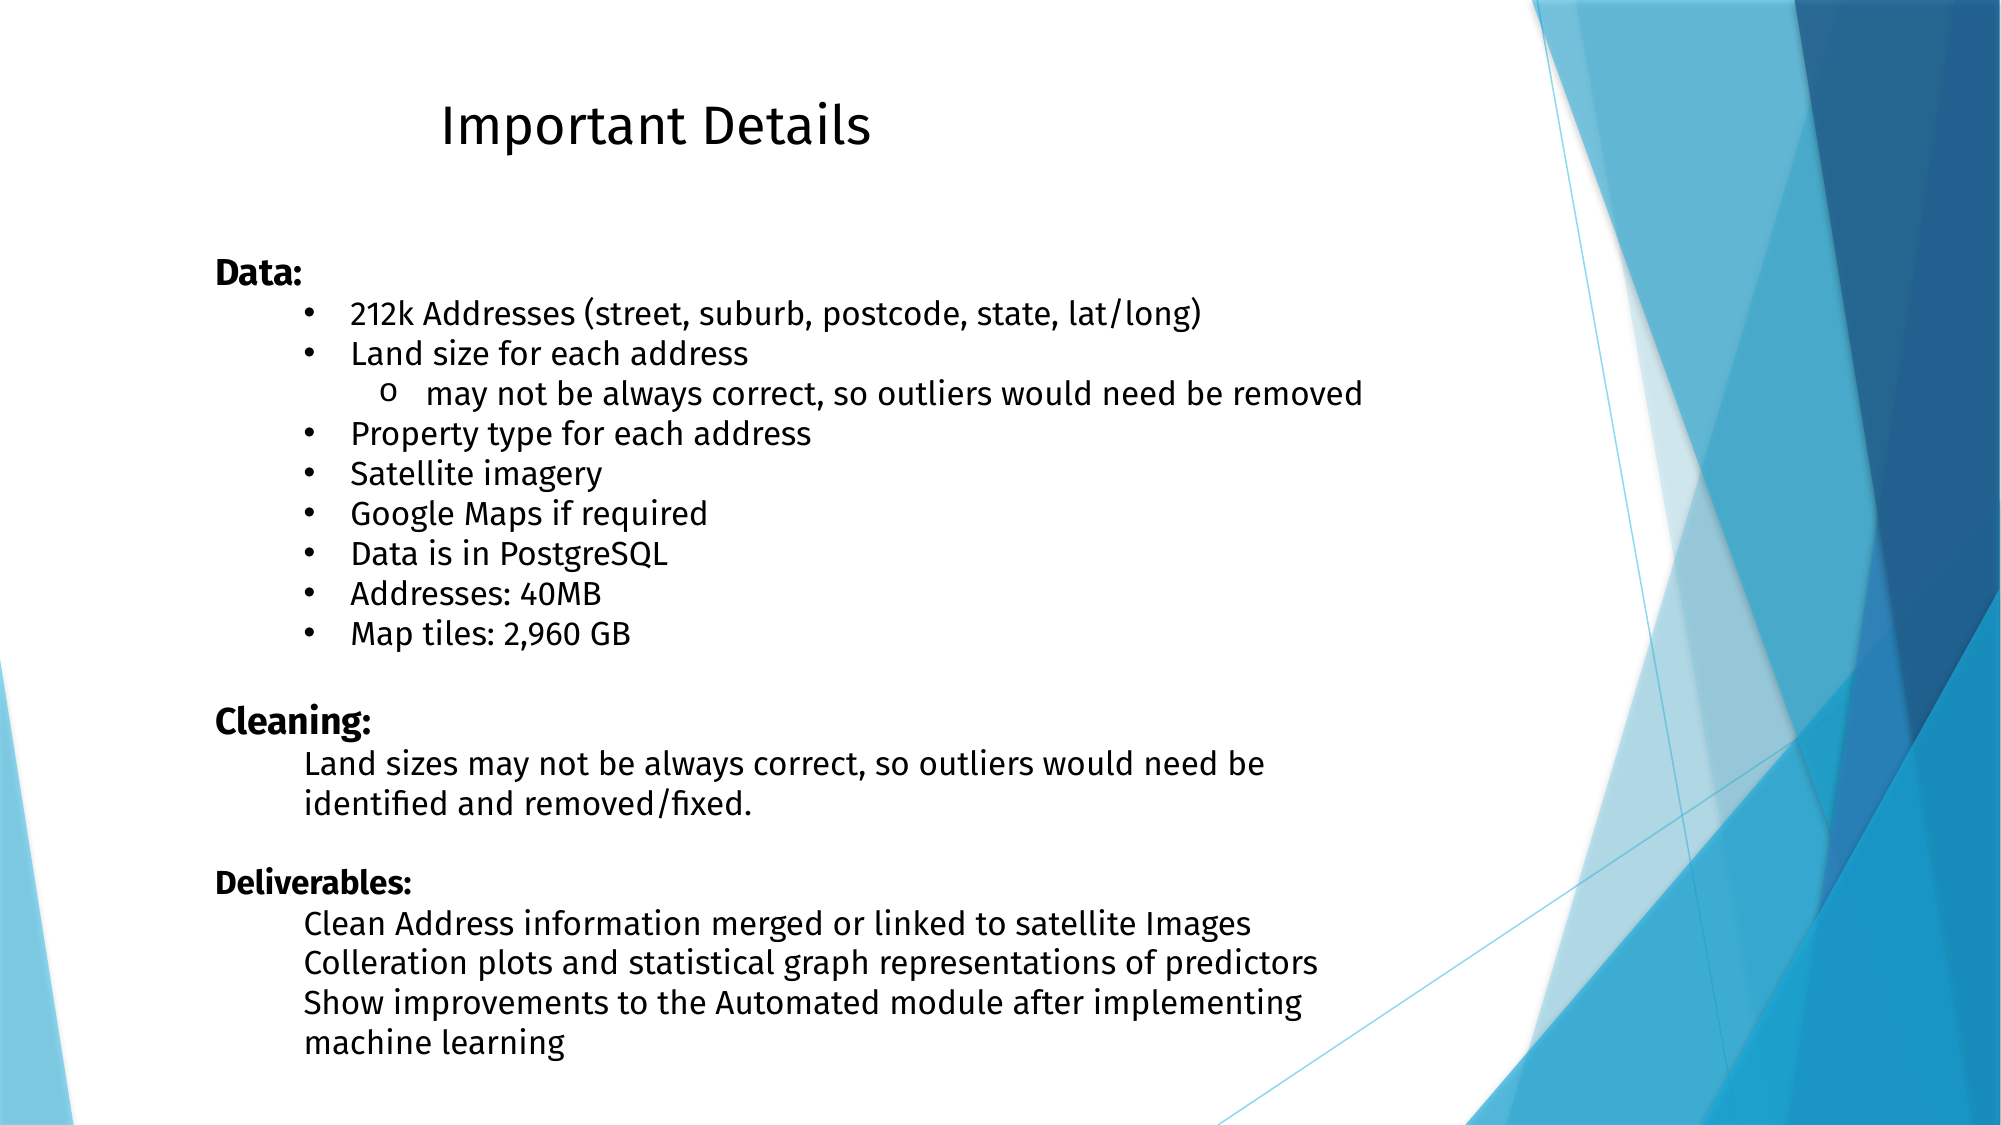

Important Details
Data:
212k Addresses (street, suburb, postcode, state, lat/long)
Land size for each address
may not be always correct, so outliers would need be removed
Property type for each address
Satellite imagery
Google Maps if required
Data is in PostgreSQL
Addresses: 40MB
Map tiles: 2,960 GB

Cleaning:
Land sizes may not be always correct, so outliers would need be
identified and removed/fixed.

Deliverables:
Clean Address information merged or linked to satellite Images
Colleration plots and statistical graph representations of predictors
Show improvements to the Automated module after implementing machine learning